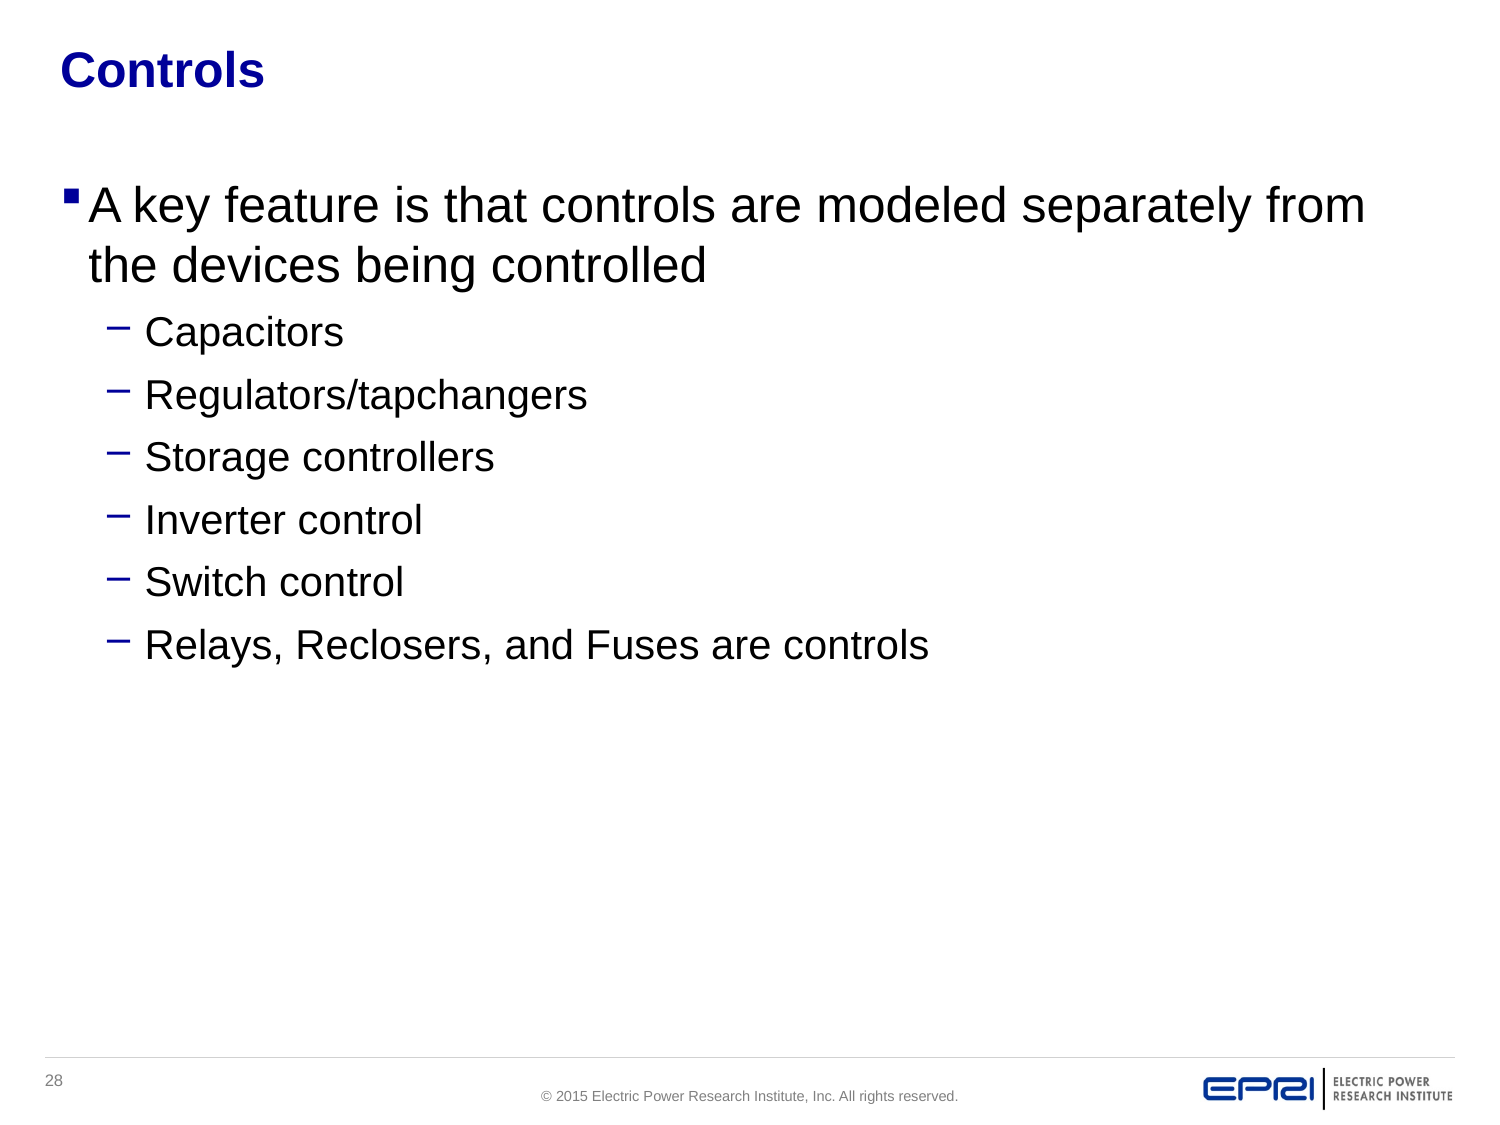

# Controls
A key feature is that controls are modeled separately from the devices being controlled
Capacitors
Regulators/tapchangers
Storage controllers
Inverter control
Switch control
Relays, Reclosers, and Fuses are controls